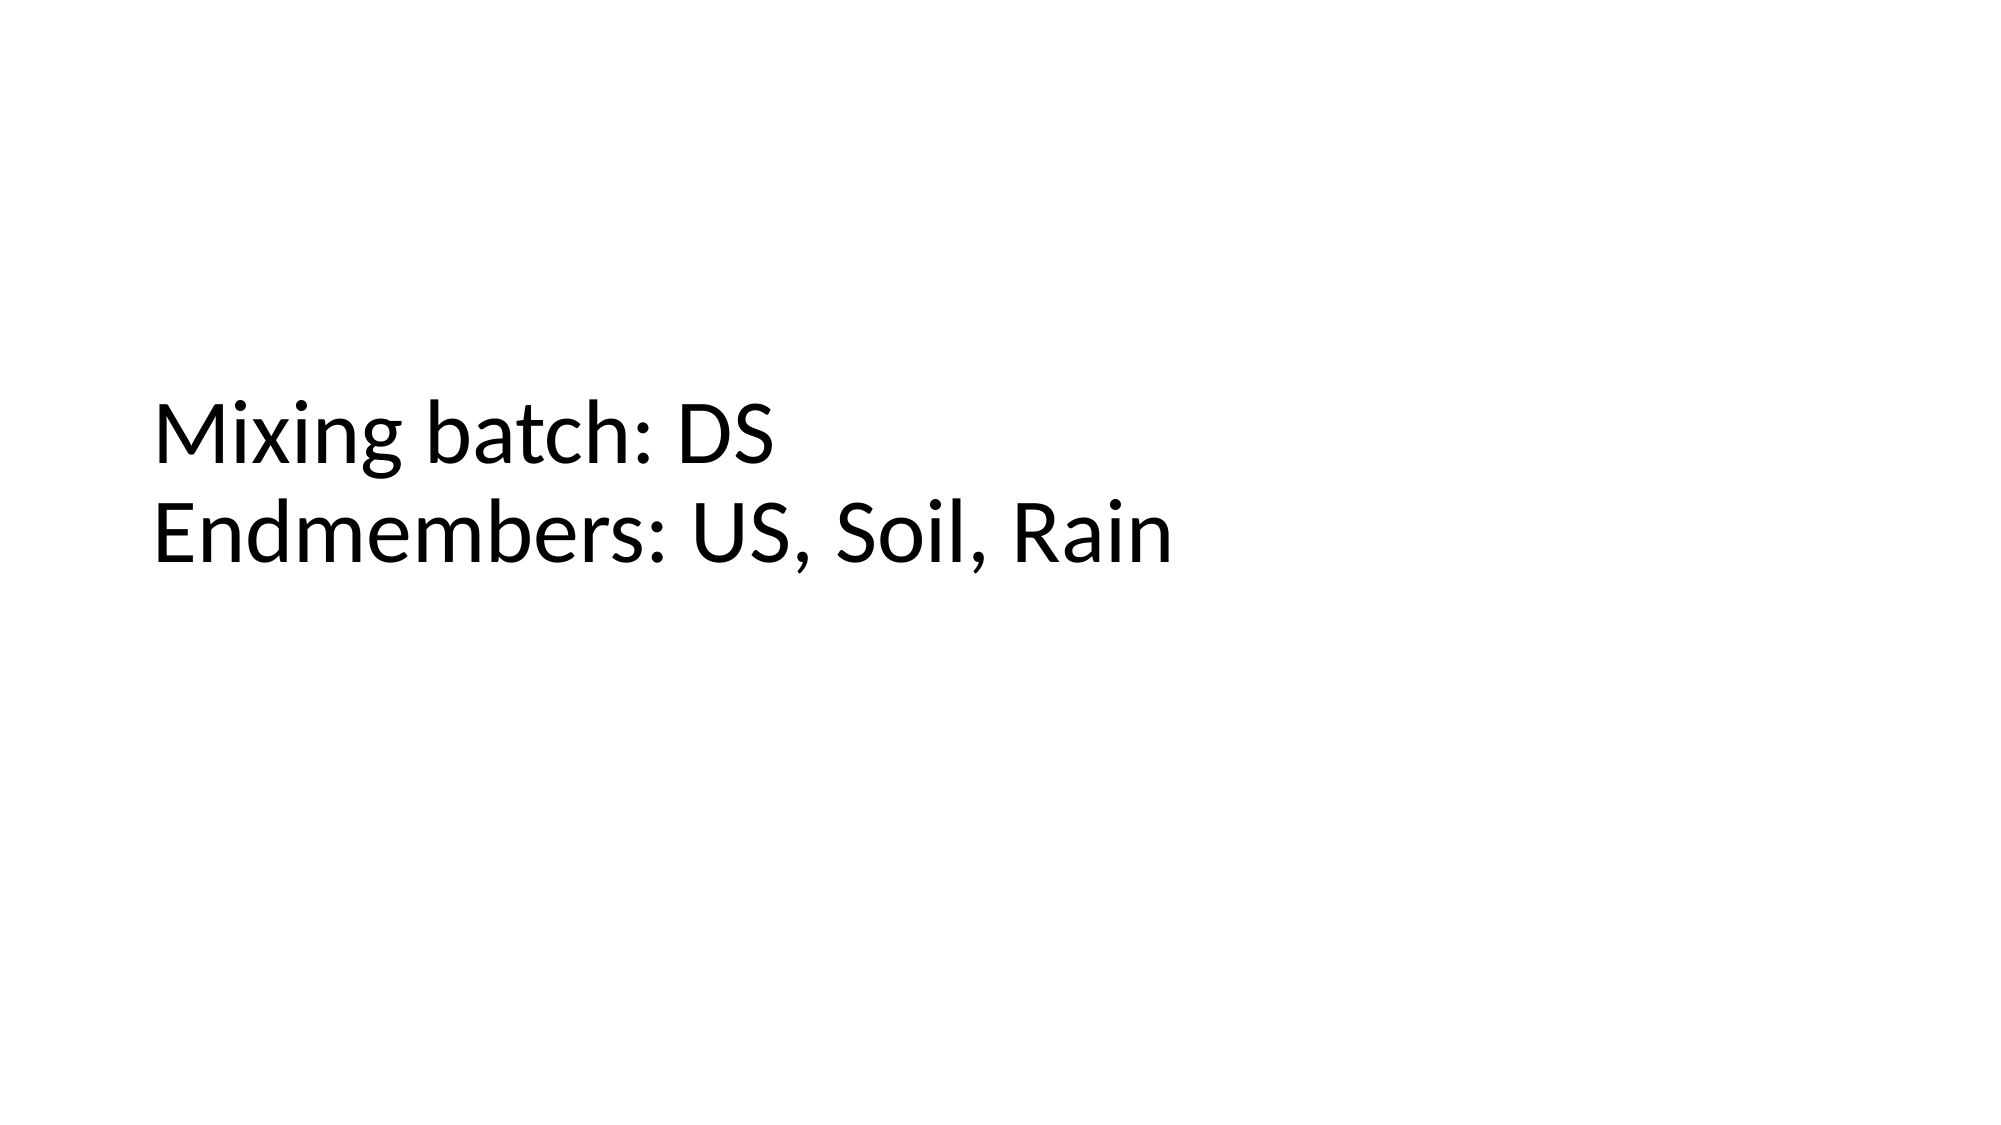

# Mixing batch: DS Endmembers: US, Soil, Rain